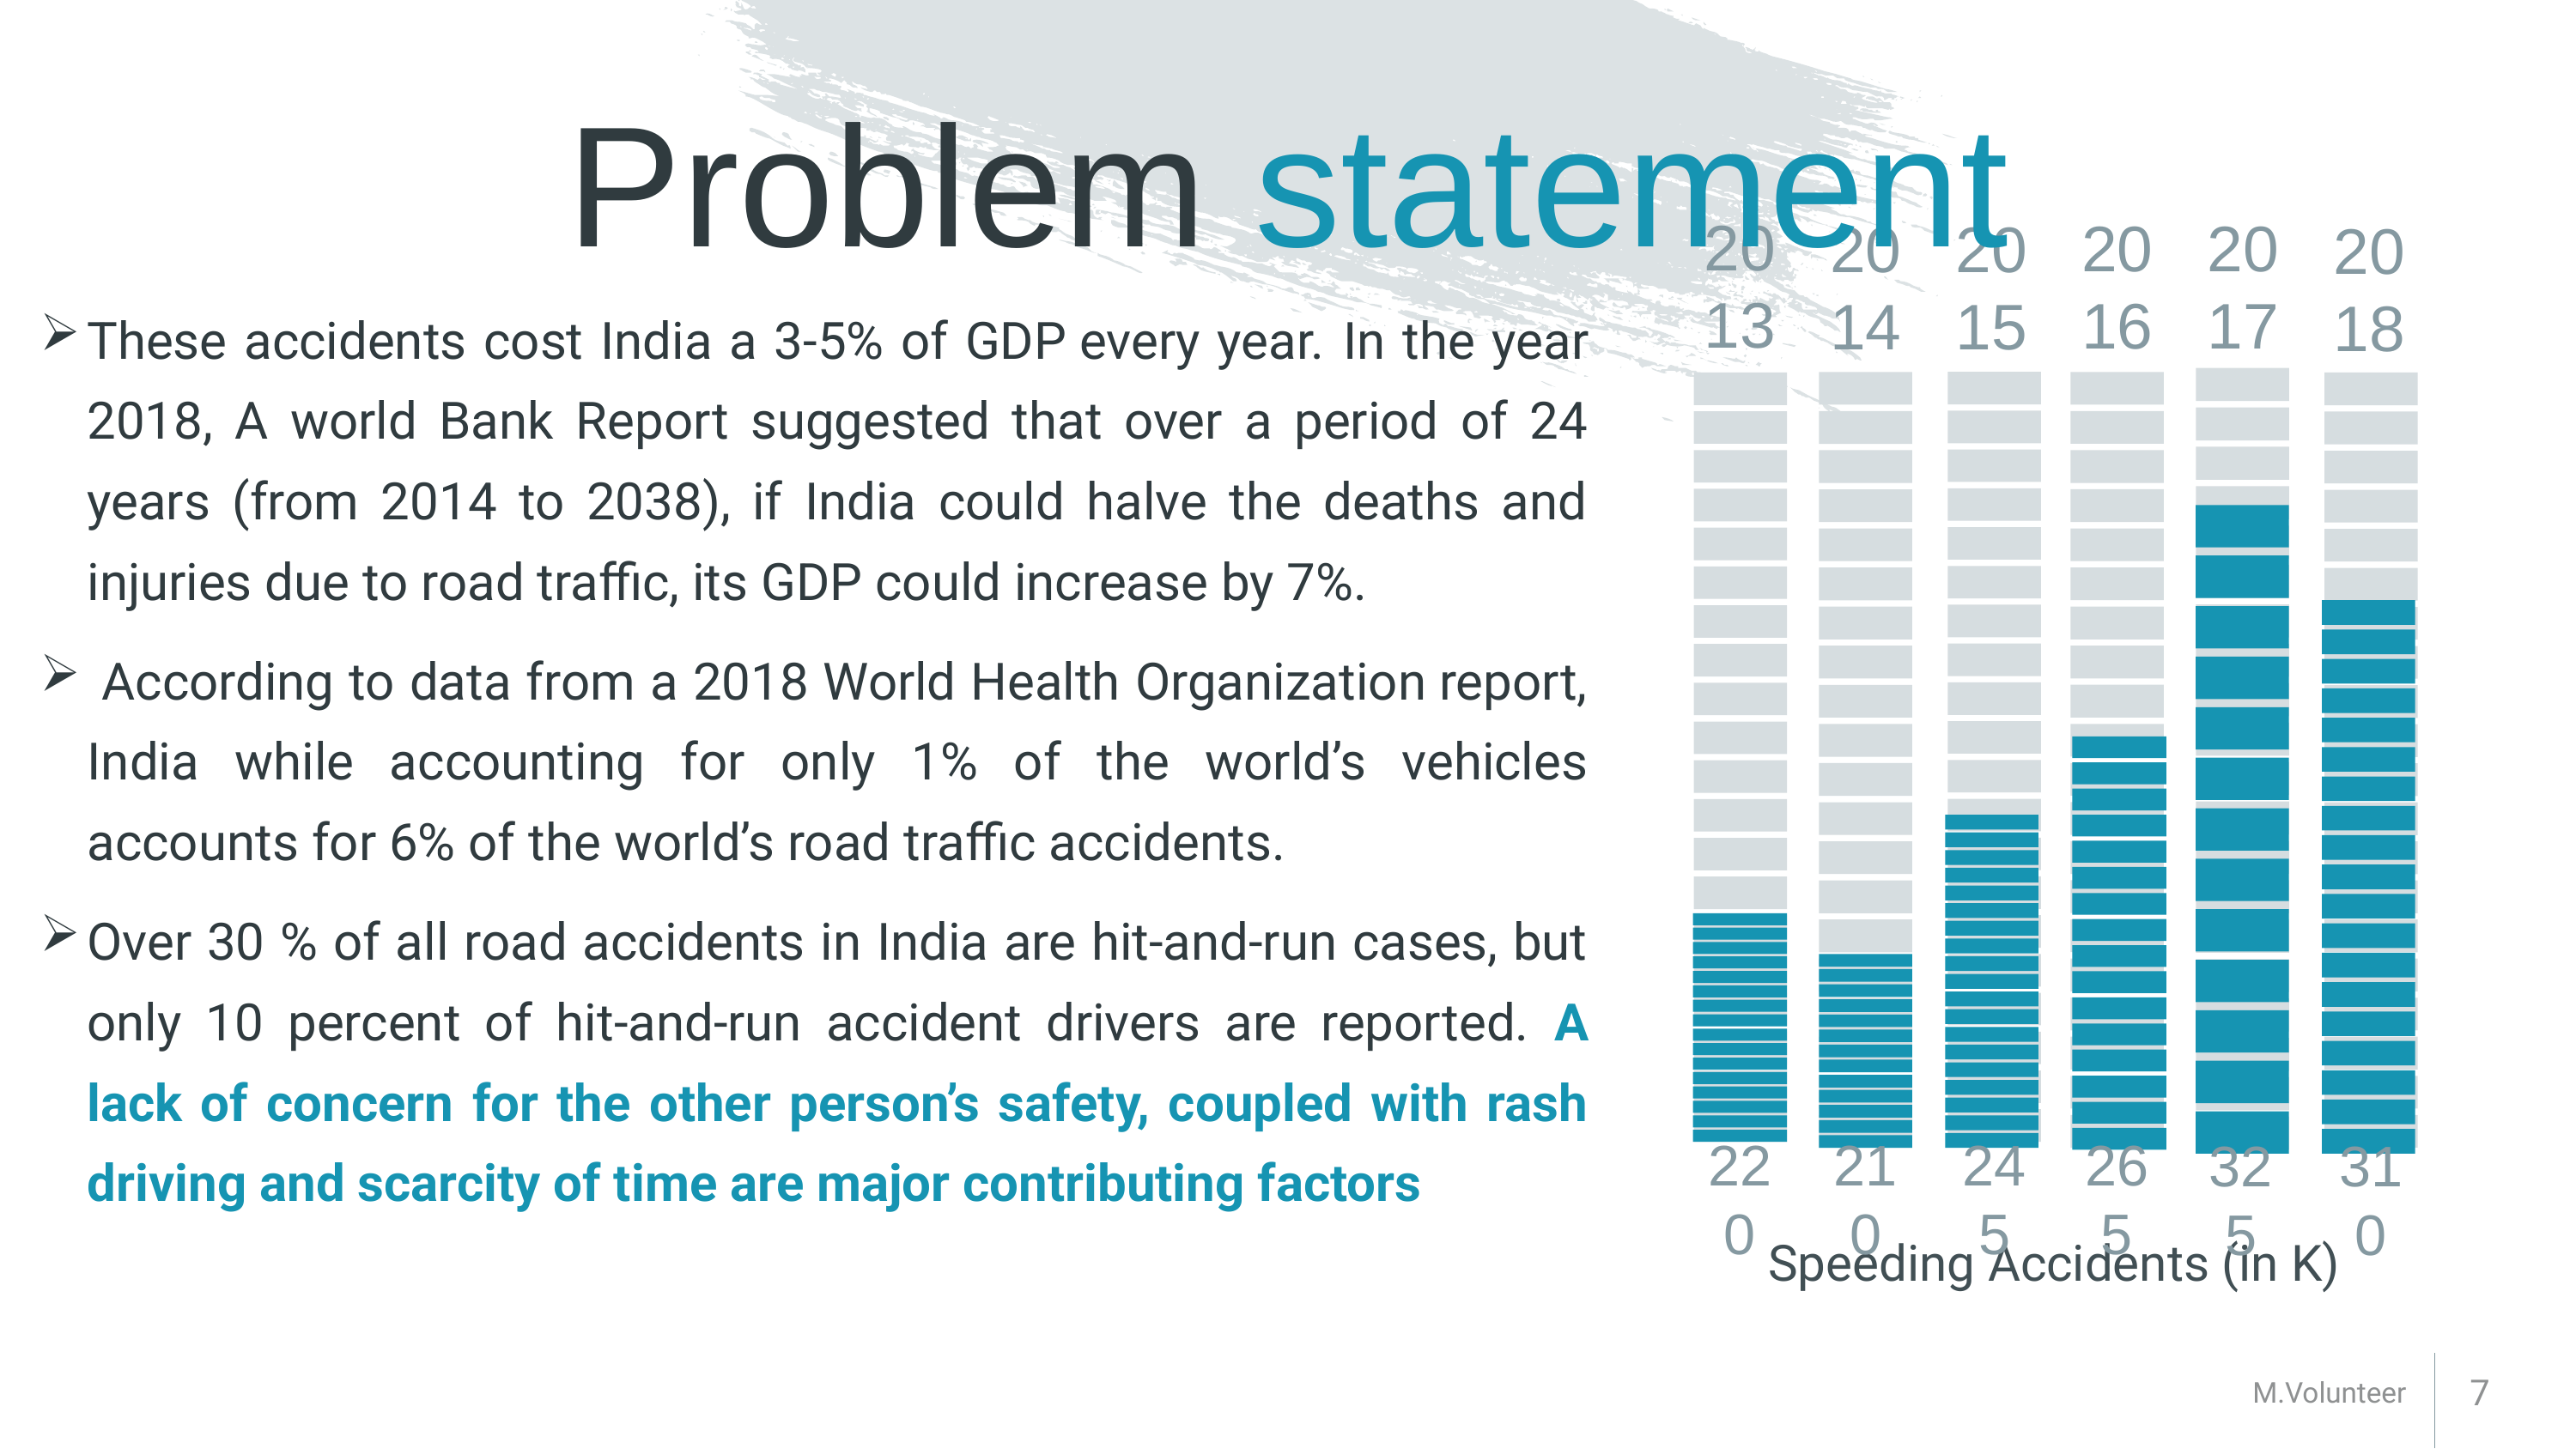

# Problem statement
2013
2017
2016
2014
2015
2018
These accidents cost India a 3-5% of GDP every year. In the year 2018, A world Bank Report suggested that over a period of 24 years (from 2014 to 2038), if India could halve the deaths and injuries due to road traffic, its GDP could increase by 7%.
 According to data from a 2018 World Health Organization report, India while accounting for only 1% of the world’s vehicles accounts for 6% of the world’s road traffic accidents.
Over 30 % of all road accidents in India are hit-and-run cases, but only 10 percent of hit-and-run accident drivers are reported. A lack of concern for the other person’s safety, coupled with rash driving and scarcity of time are major contributing factors

220
210
245
265
325
310
Speeding Accidents (in K)
7
M.Volunteer